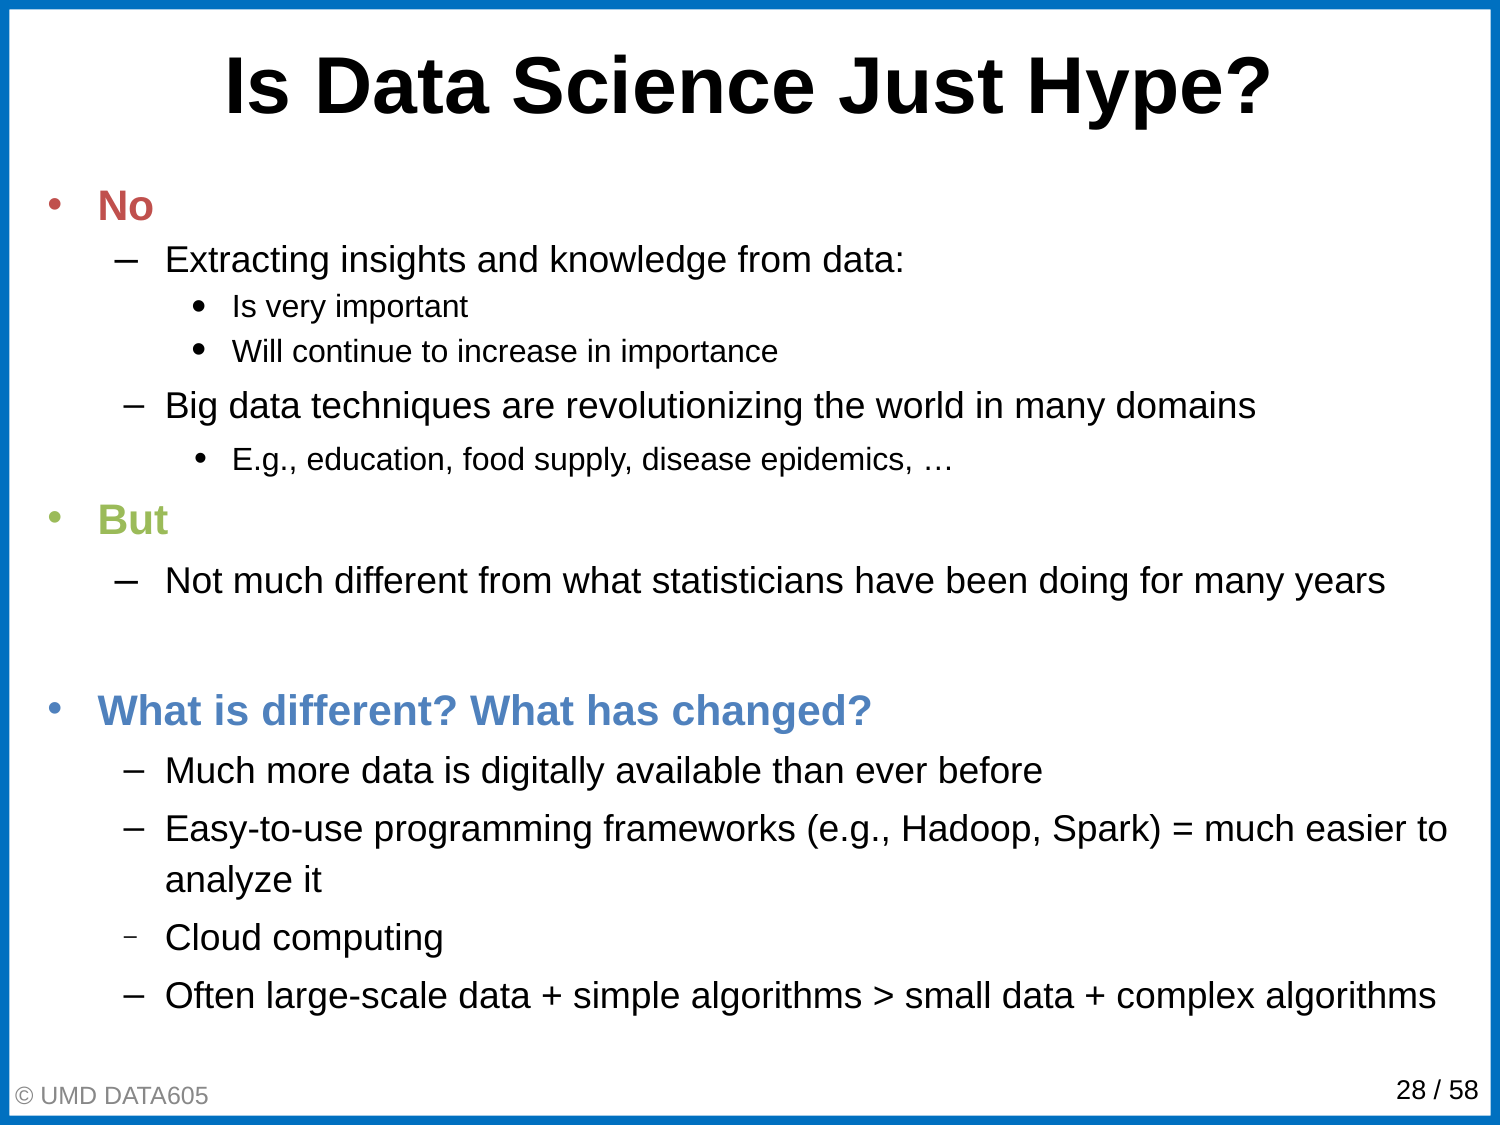

# Is Data Science Just Hype?
No
Extracting insights and knowledge from data:
Is very important
Will continue to increase in importance
Big data techniques are revolutionizing the world in many domains
E.g., education, food supply, disease epidemics, …
But
Not much different from what statisticians have been doing for many years

What is different? What has changed?
Much more data is digitally available than ever before
Easy-to-use programming frameworks (e.g., Hadoop, Spark) = much easier to analyze it
Cloud computing
Often large-scale data + simple algorithms > small data + complex algorithms
© UMD DATA605
28 / 58